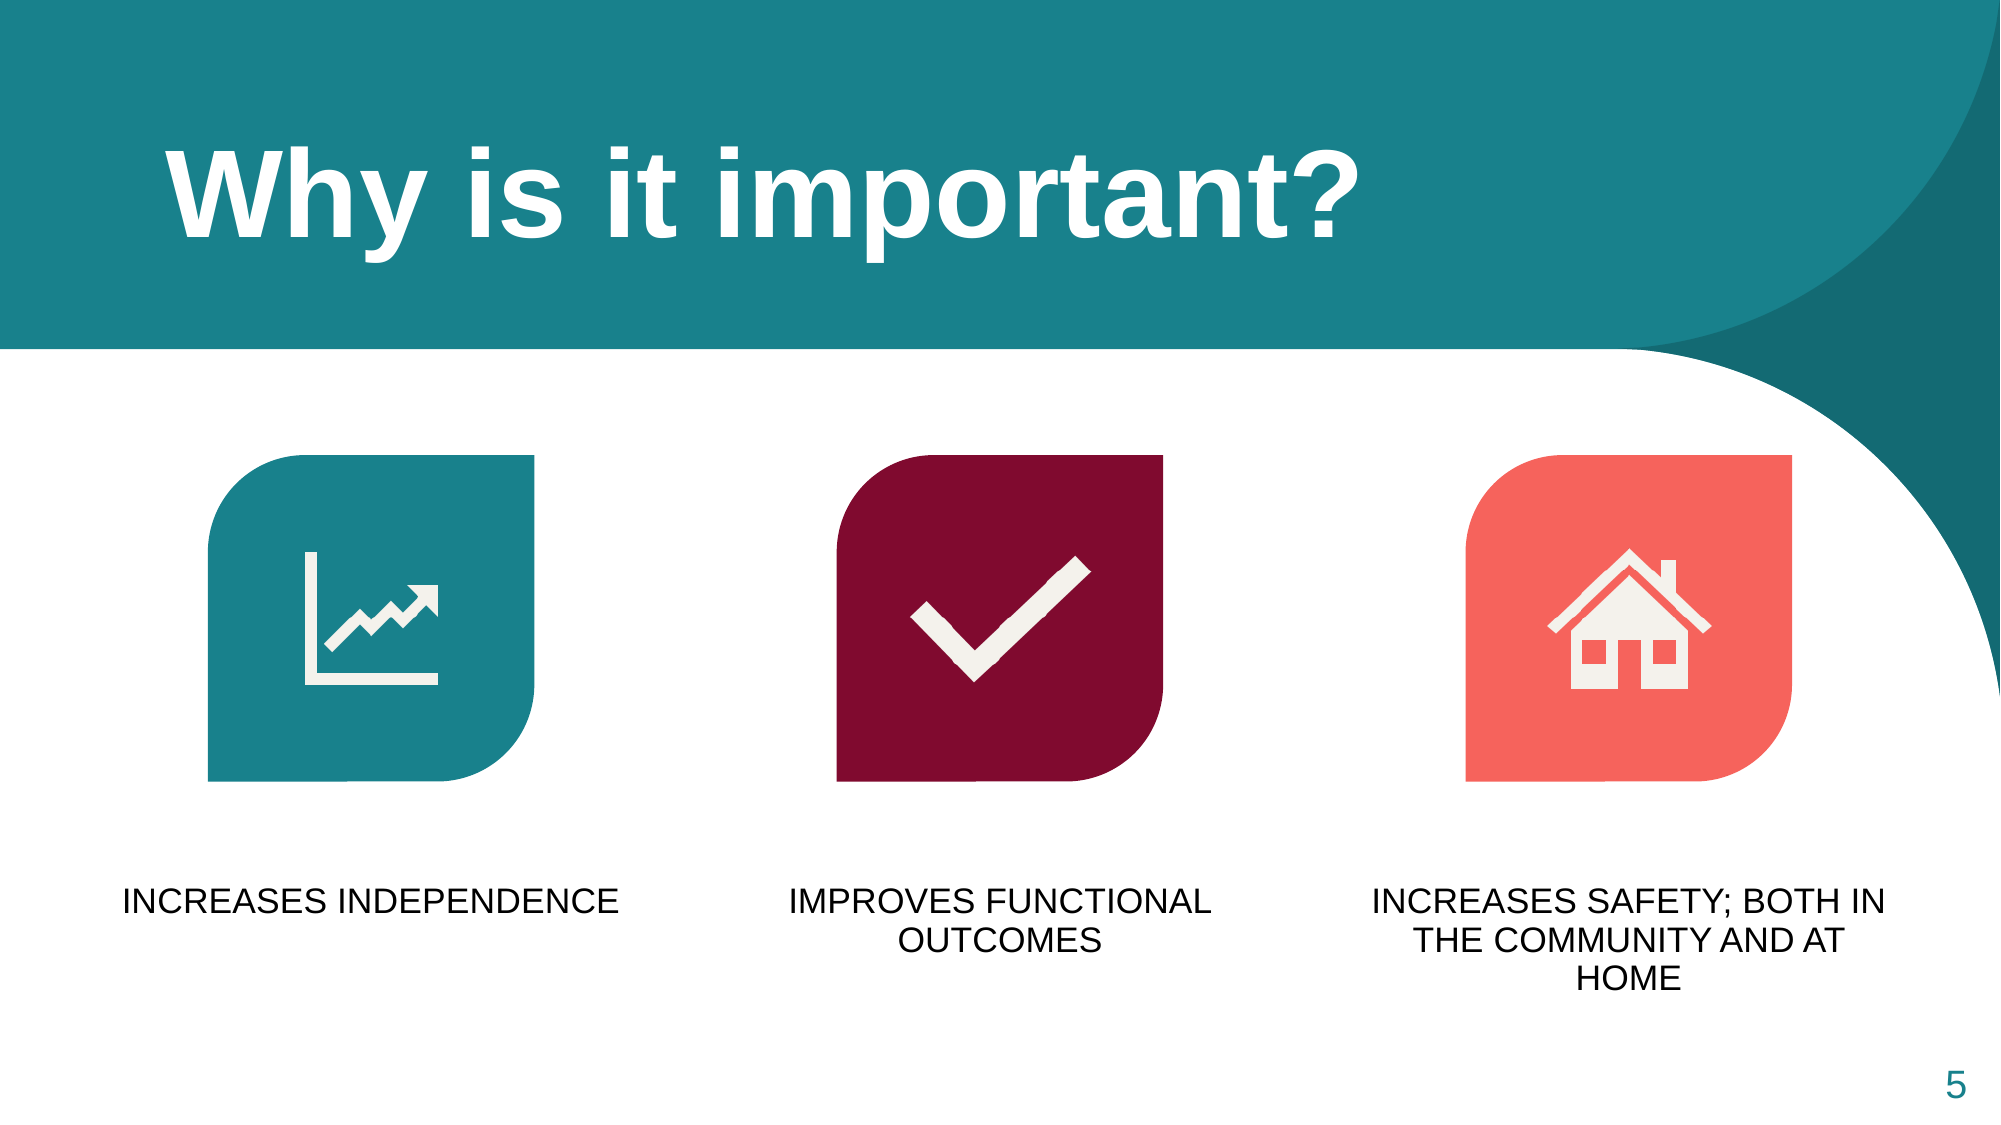

# Why is it important?
Increases Independence
Improves functional outcomes
Increases safety; both in the community and at home

5